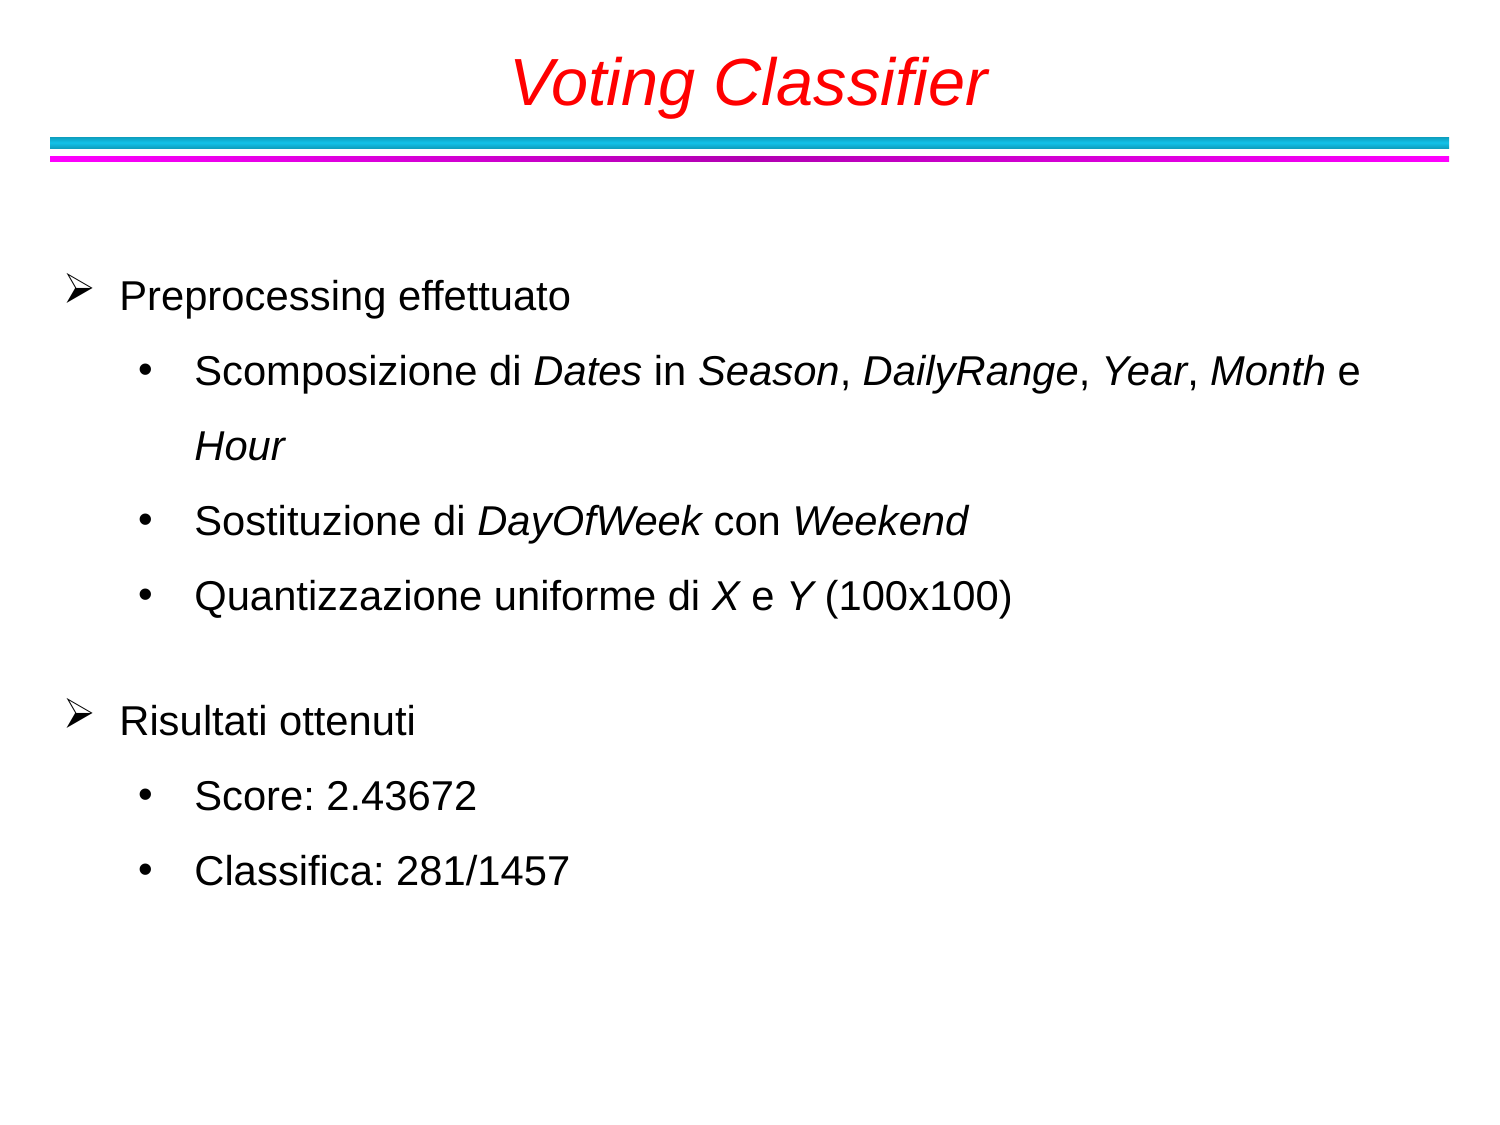

Voting Classifier
Preprocessing effettuato
Scomposizione di Dates in Season, DailyRange, Year, Month e Hour
Sostituzione di DayOfWeek con Weekend
Quantizzazione uniforme di X e Y (100x100)

Risultati ottenuti
Score: 2.43672
Classifica: 281/1457